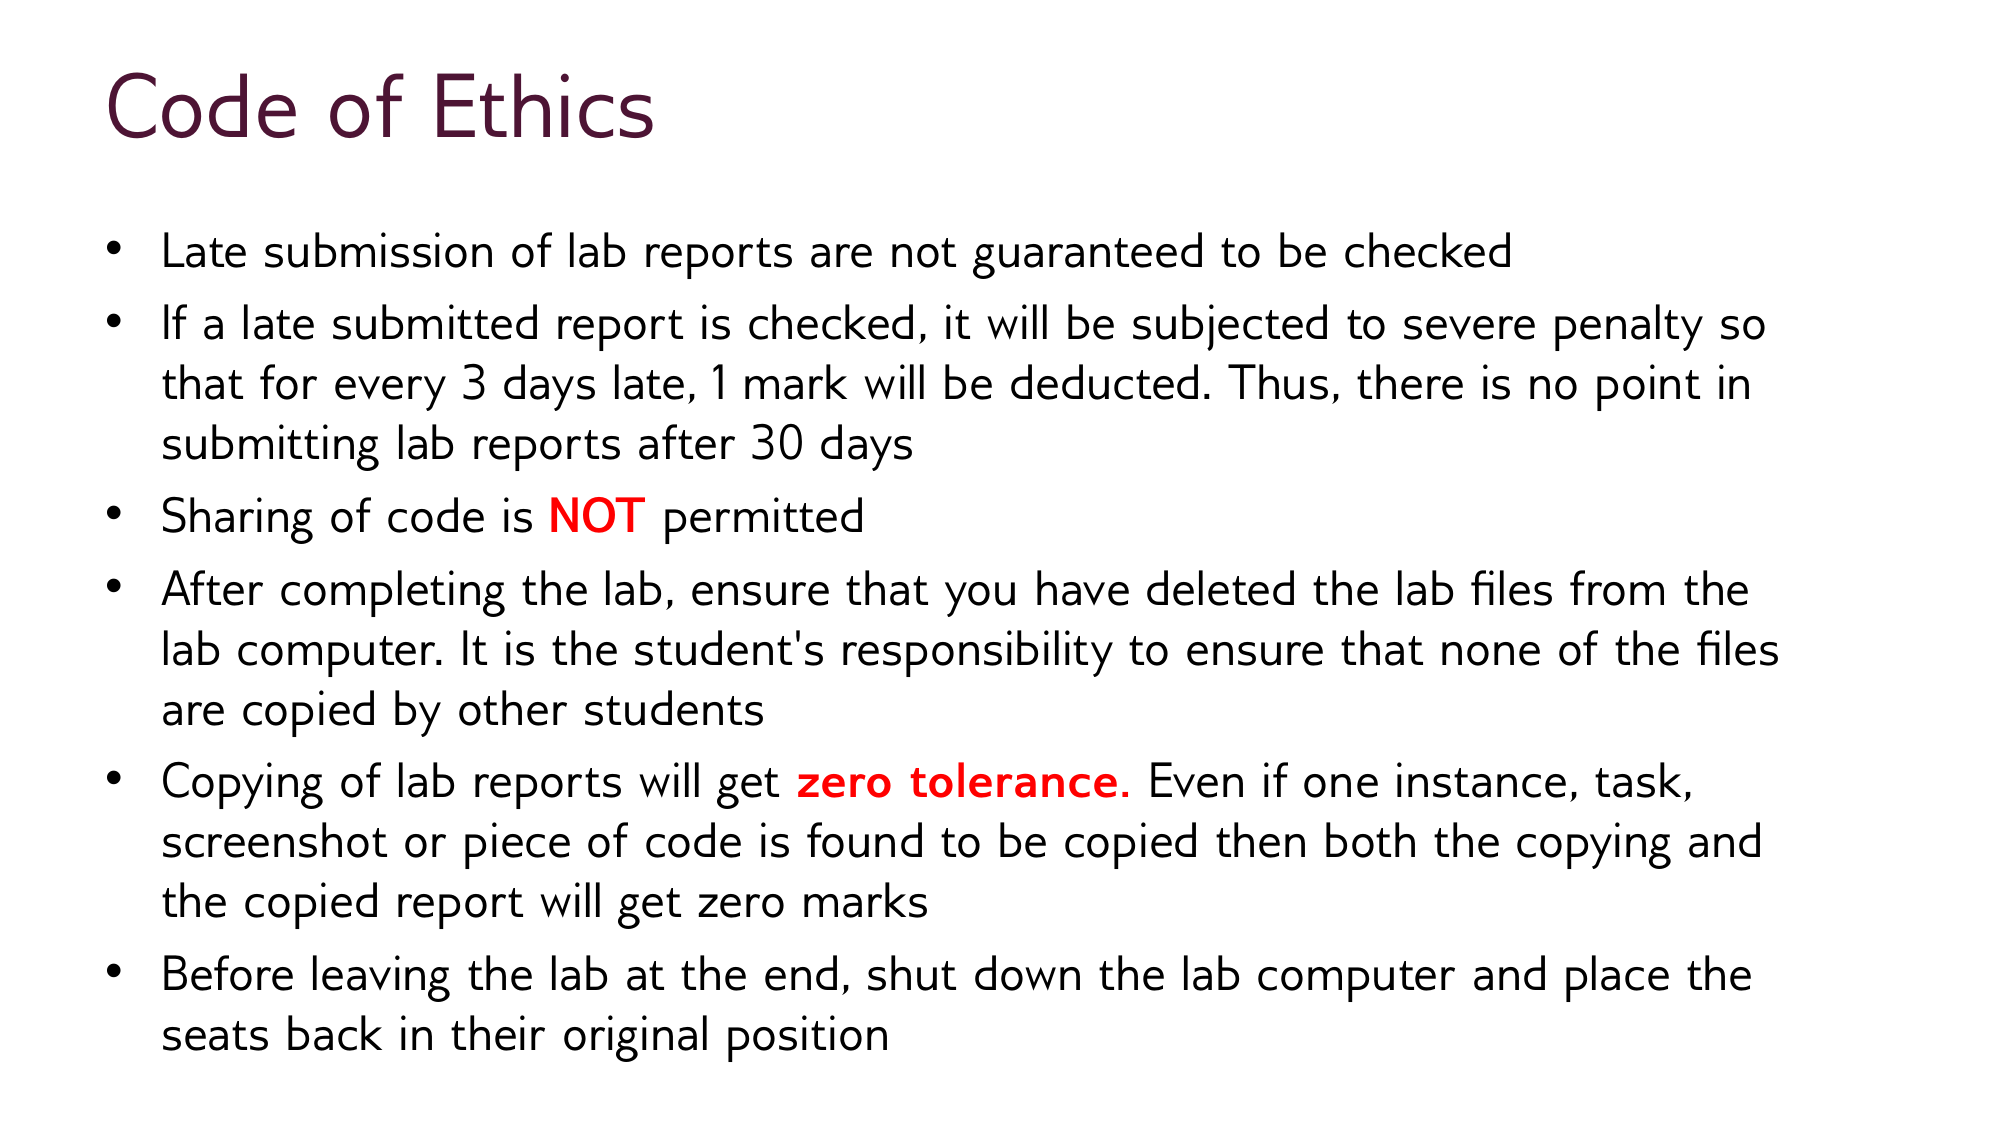

Code of Ethics
Late submission of lab reports are not guaranteed to be checked
If a late submitted report is checked, it will be subjected to severe penalty so that for every 3 days late, 1 mark will be deducted. Thus, there is no point in submitting lab reports after 30 days
Sharing of code is NOT permitted
After completing the lab, ensure that you have deleted the lab files from the lab computer. It is the student's responsibility to ensure that none of the files are copied by other students
Copying of lab reports will get zero tolerance. Even if one instance, task, screenshot or piece of code is found to be copied then both the copying and the copied report will get zero marks
Before leaving the lab at the end, shut down the lab computer and place the seats back in their original position